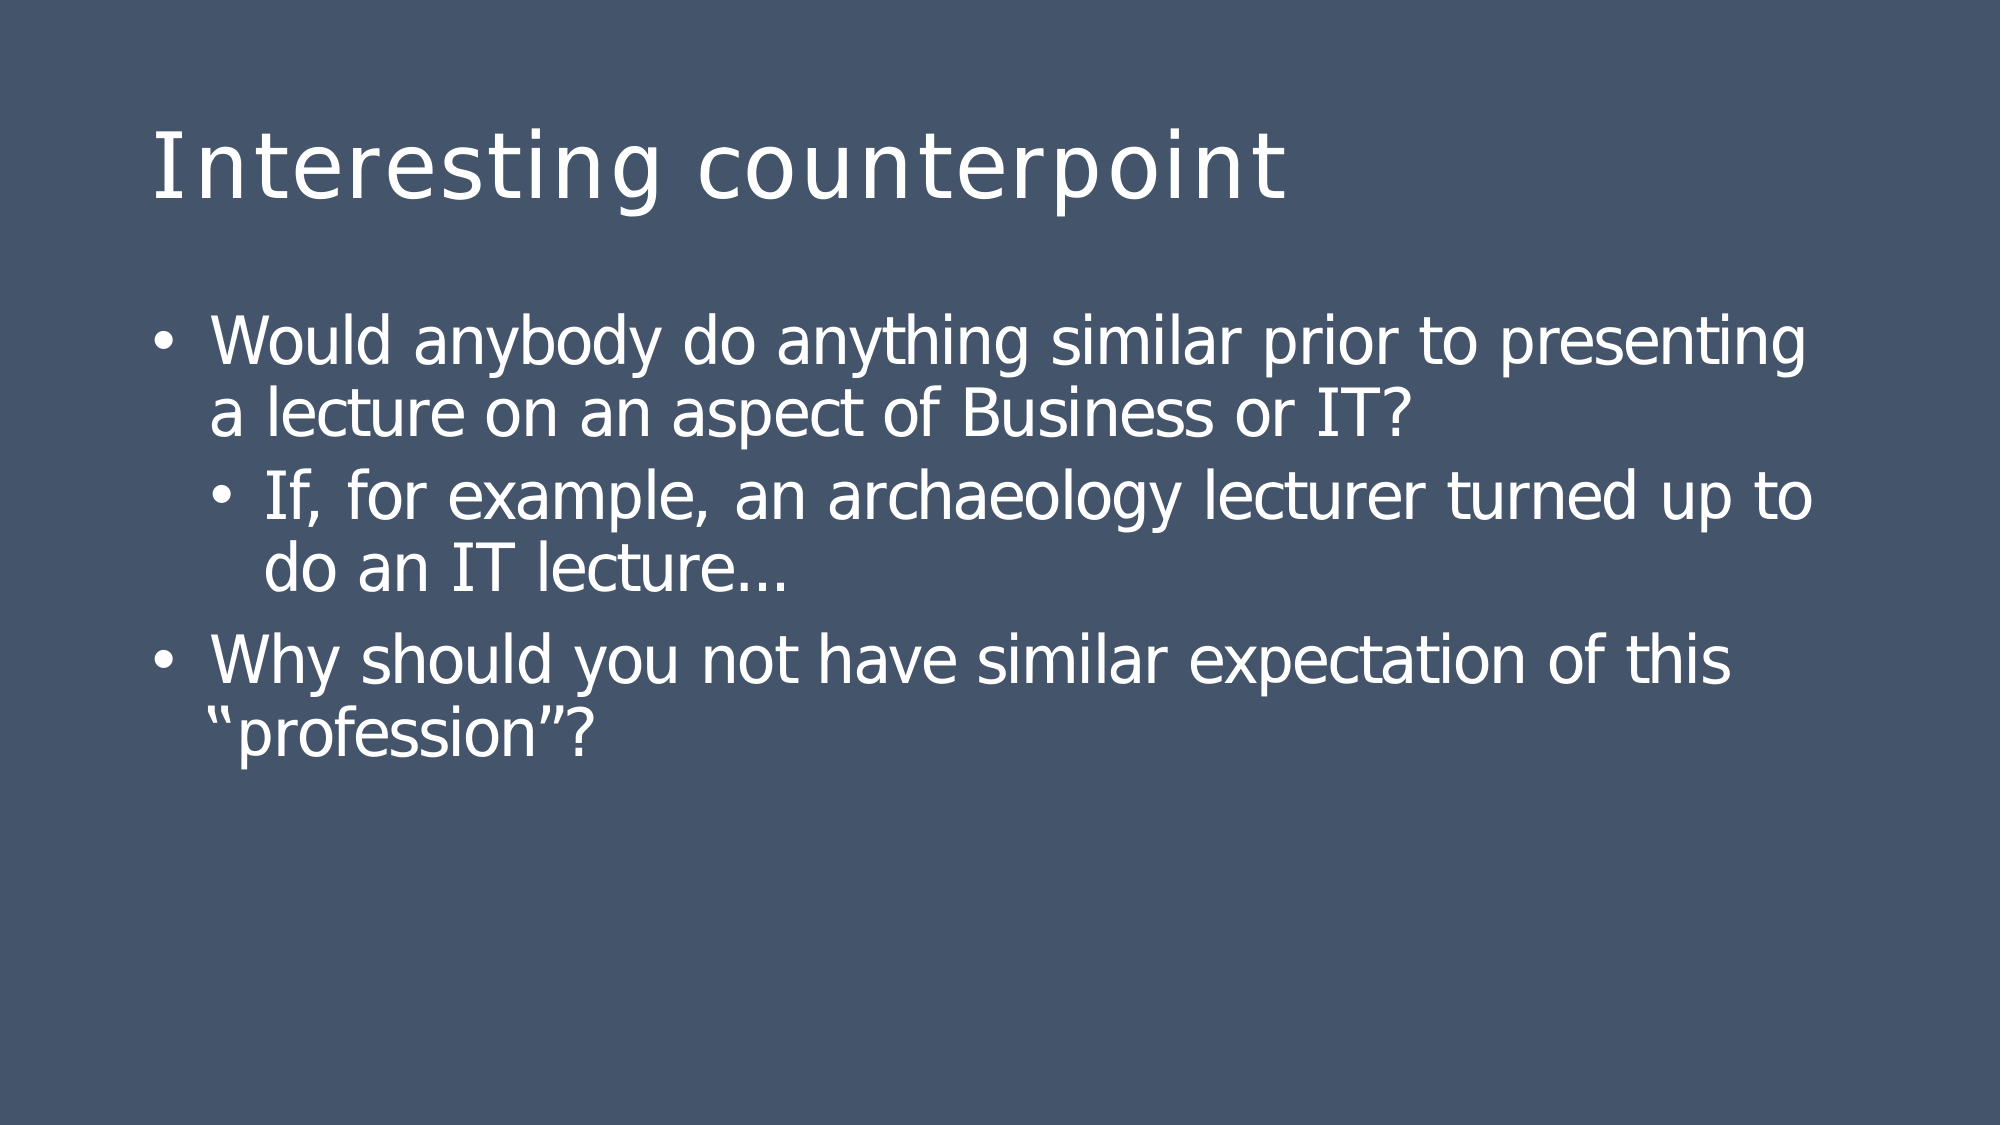

# Interesting counterpoint
Would anybody do anything similar prior to presenting a lecture on an aspect of Business or IT?
If, for example, an archaeology lecturer turned up to do an IT lecture…
Why should you not have similar expectation of this “profession”?